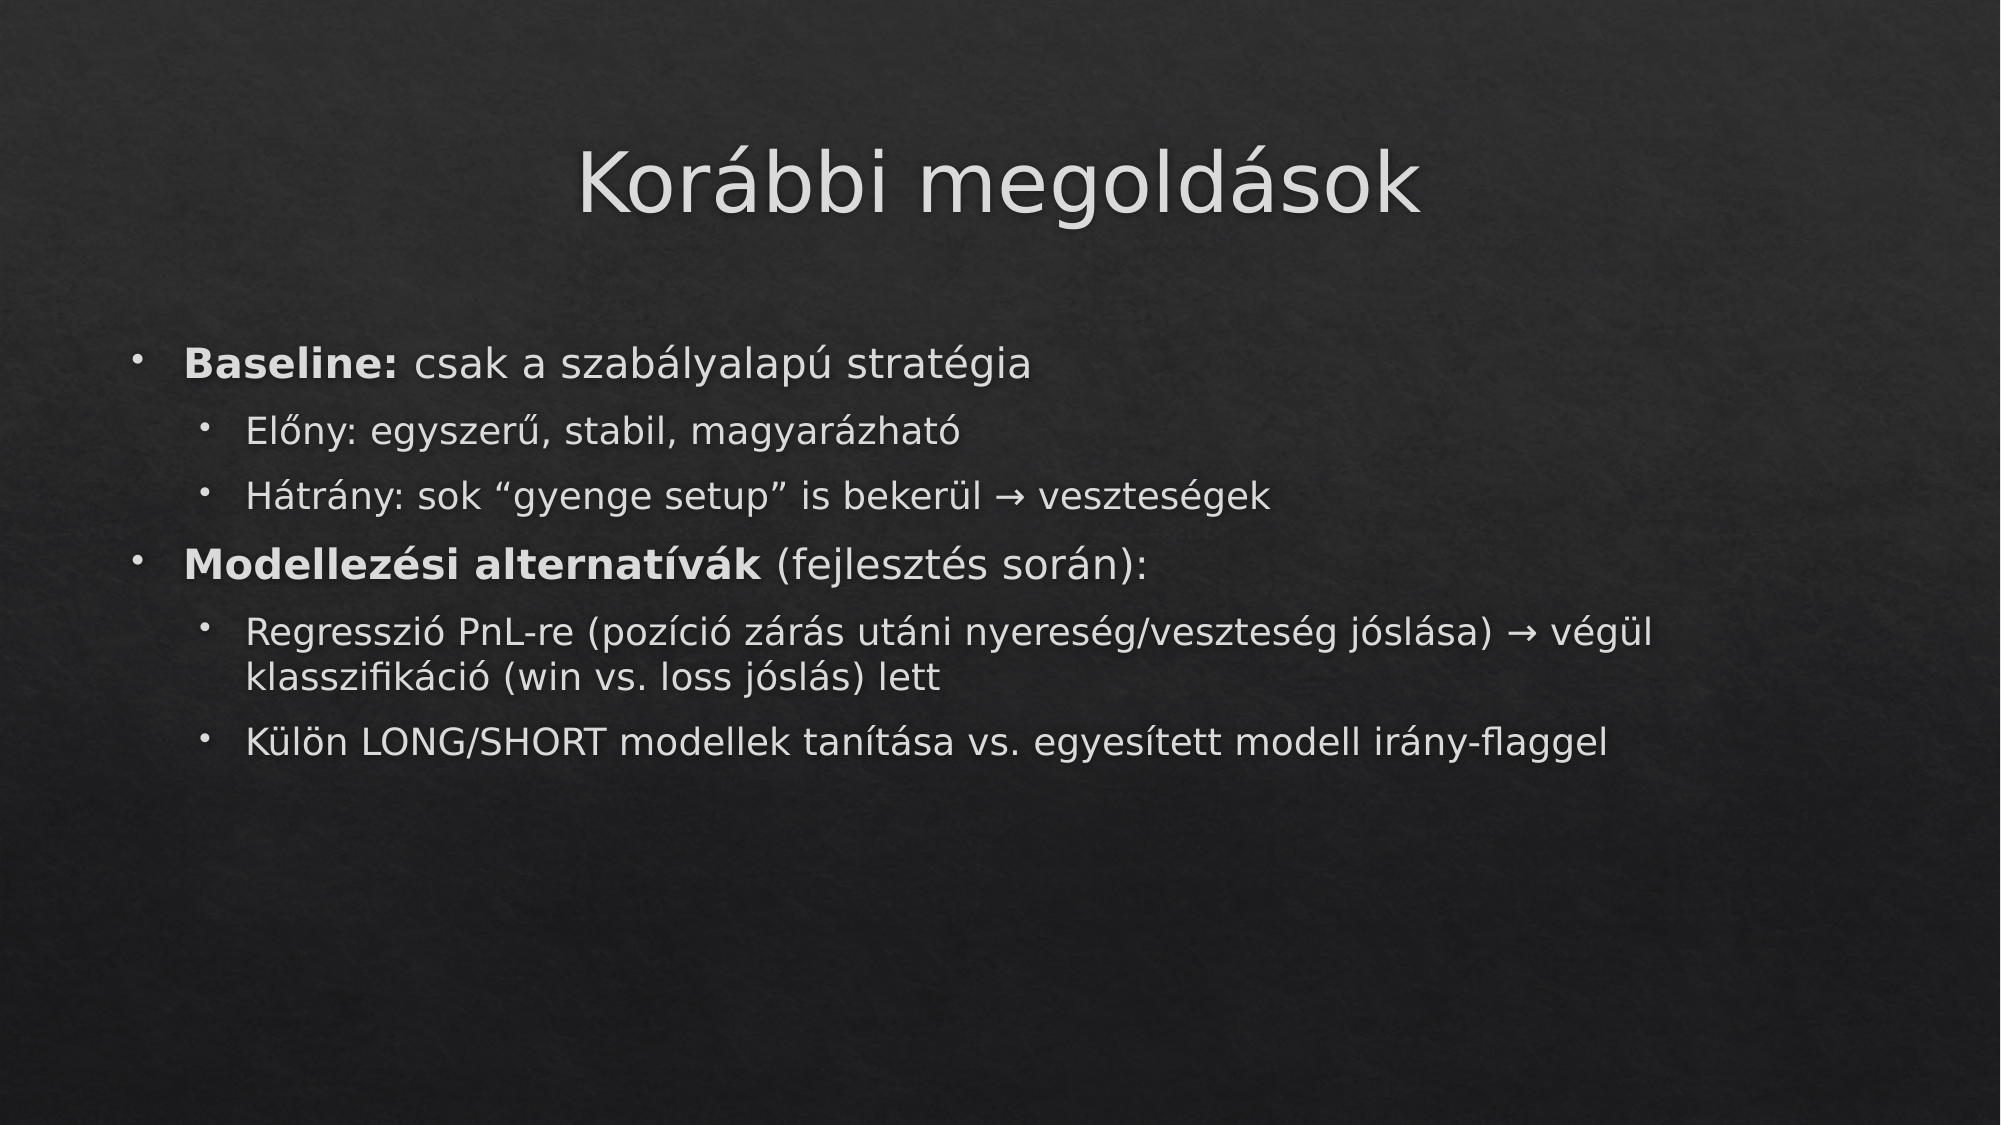

# Korábbi megoldások
Baseline: csak a szabályalapú stratégia
Előny: egyszerű, stabil, magyarázható
Hátrány: sok “gyenge setup” is bekerül → veszteségek
Modellezési alternatívák (fejlesztés során):
Regresszió PnL-re (pozíció zárás utáni nyereség/veszteség jóslása) → végül klasszifikáció (win vs. loss jóslás) lett
Külön LONG/SHORT modellek tanítása vs. egyesített modell irány-flaggel